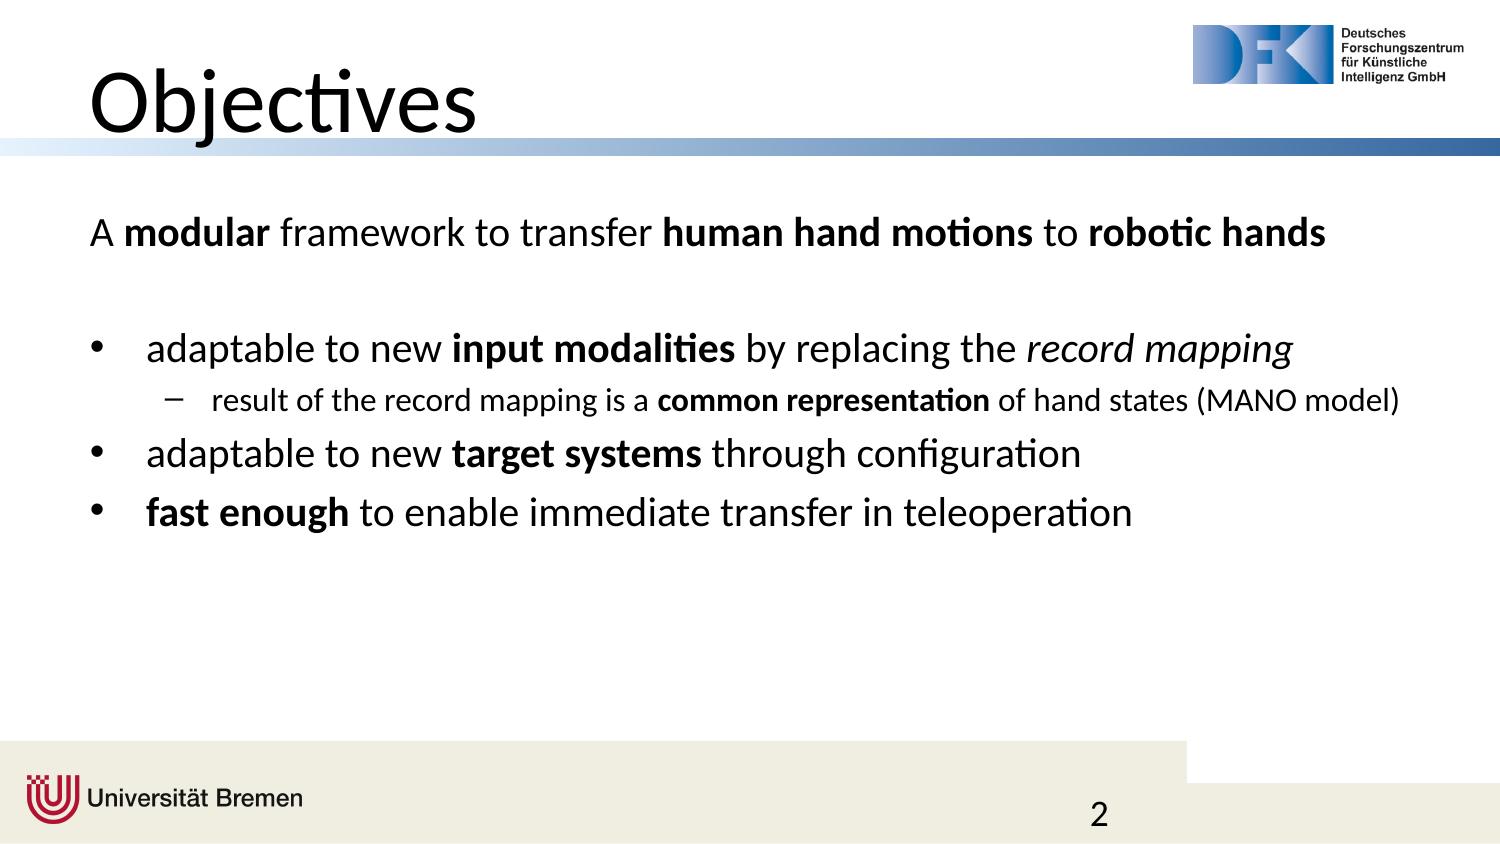

# Objectives
A modular framework to transfer human hand motions to robotic hands

adaptable to new input modalities by replacing the record mapping
result of the record mapping is a common representation of hand states (MANO model)
adaptable to new target systems through configuration
fast enough to enable immediate transfer in teleoperation
2